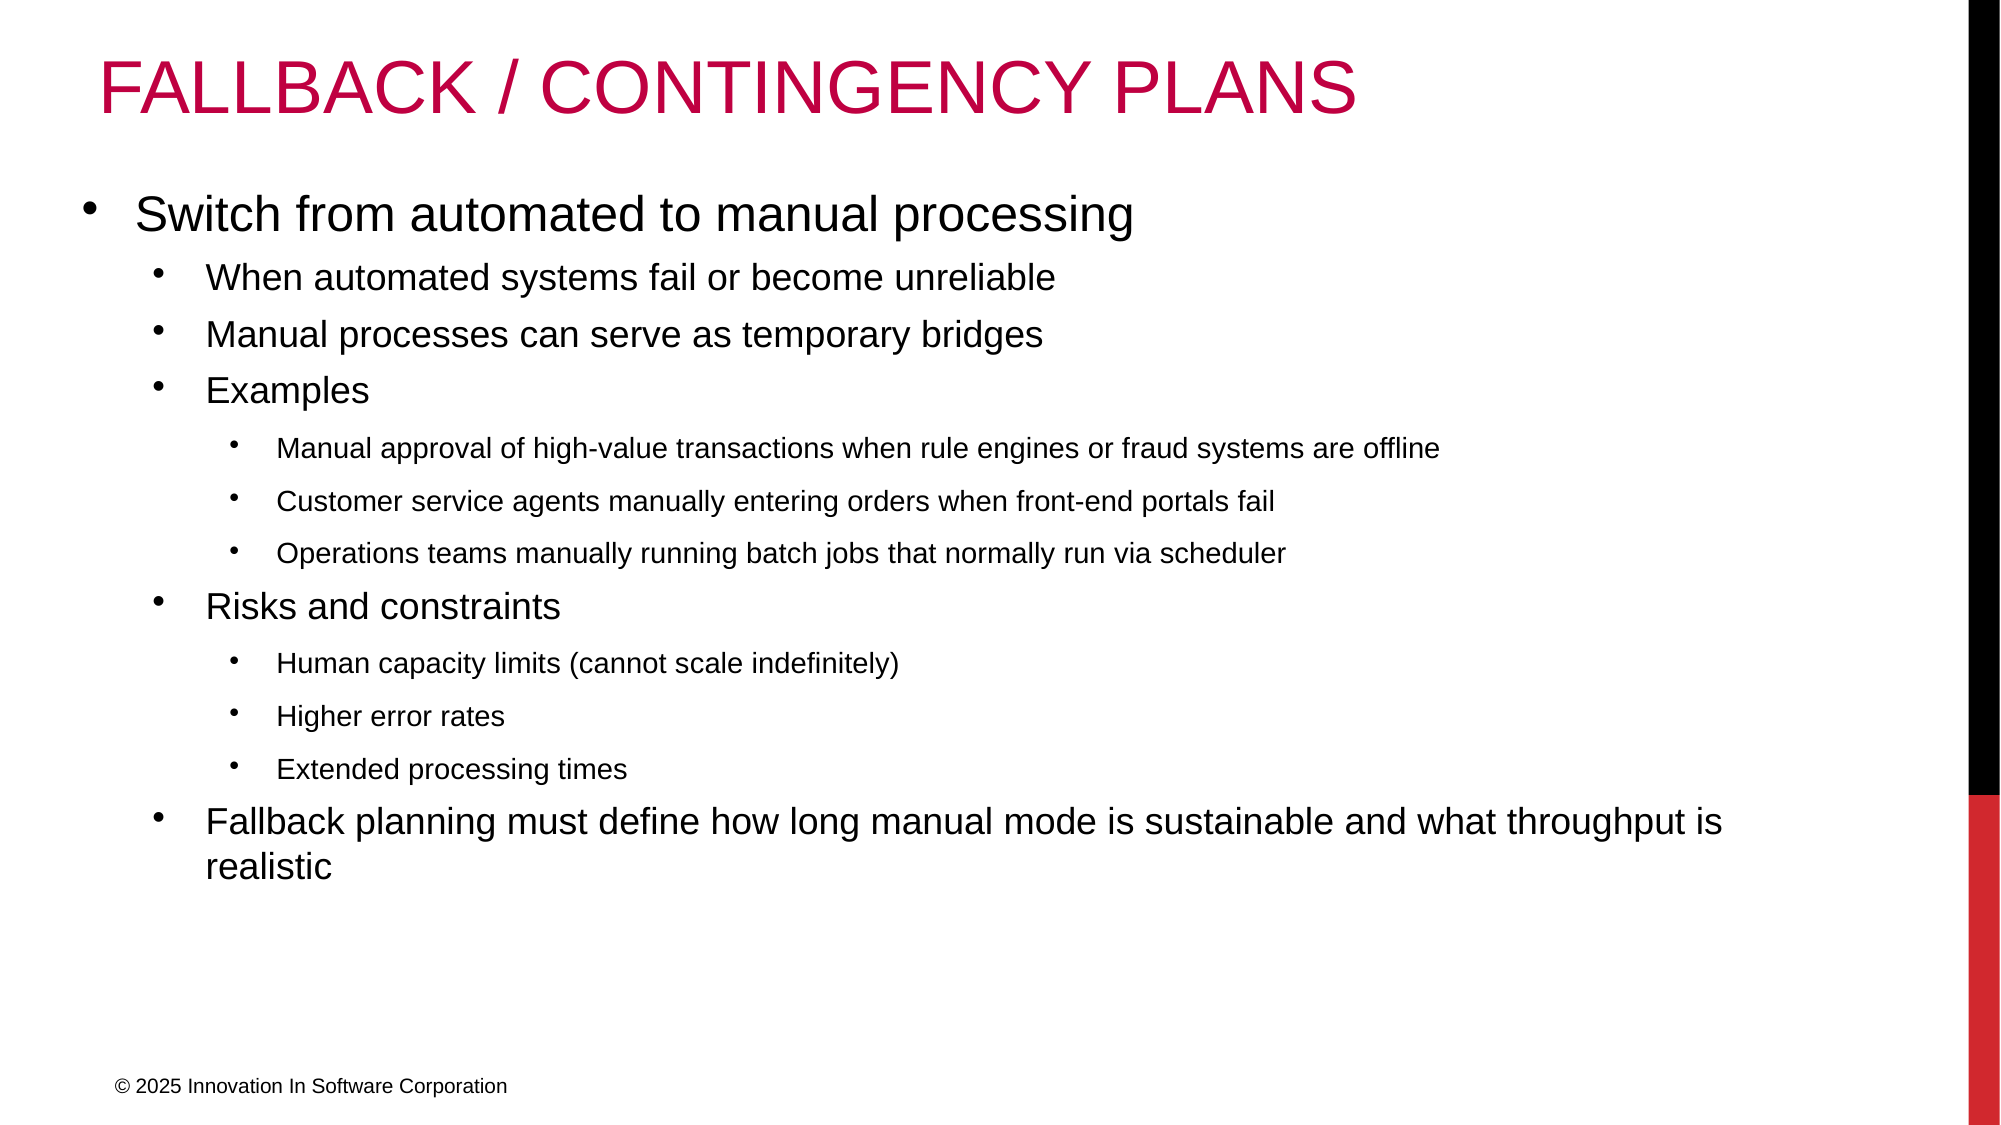

# Fallback / Contingency Plans
Switch from automated to manual processing
When automated systems fail or become unreliable
Manual processes can serve as temporary bridges
Examples
Manual approval of high-value transactions when rule engines or fraud systems are offline
Customer service agents manually entering orders when front-end portals fail
Operations teams manually running batch jobs that normally run via scheduler
Risks and constraints
Human capacity limits (cannot scale indefinitely)
Higher error rates
Extended processing times
Fallback planning must define how long manual mode is sustainable and what throughput is realistic
© 2025 Innovation In Software Corporation